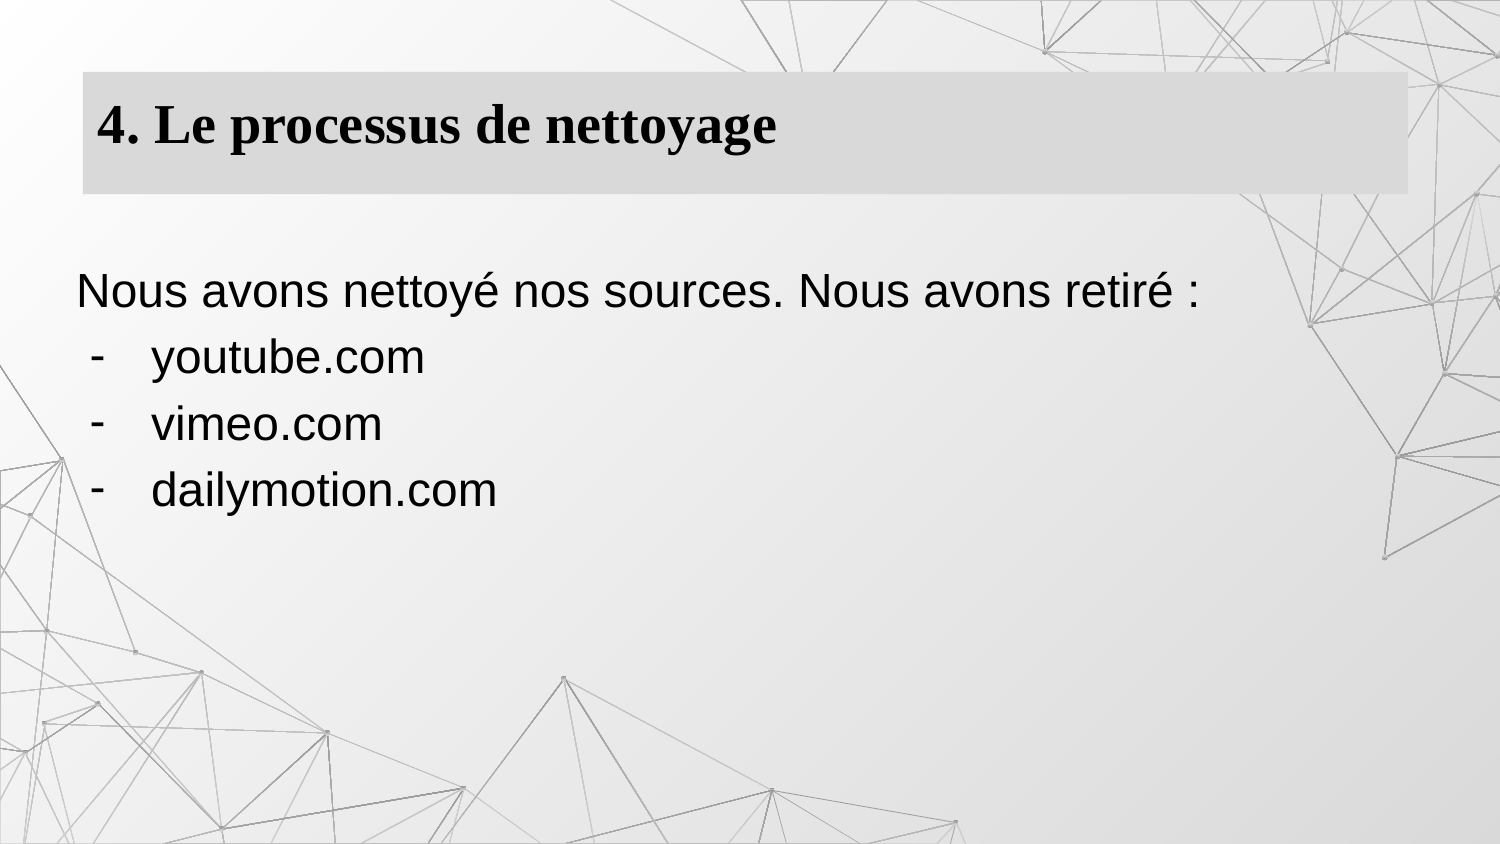

# 4. Le processus de nettoyage
Nous avons nettoyé nos sources. Nous avons retiré :
youtube.com
vimeo.com
dailymotion.com